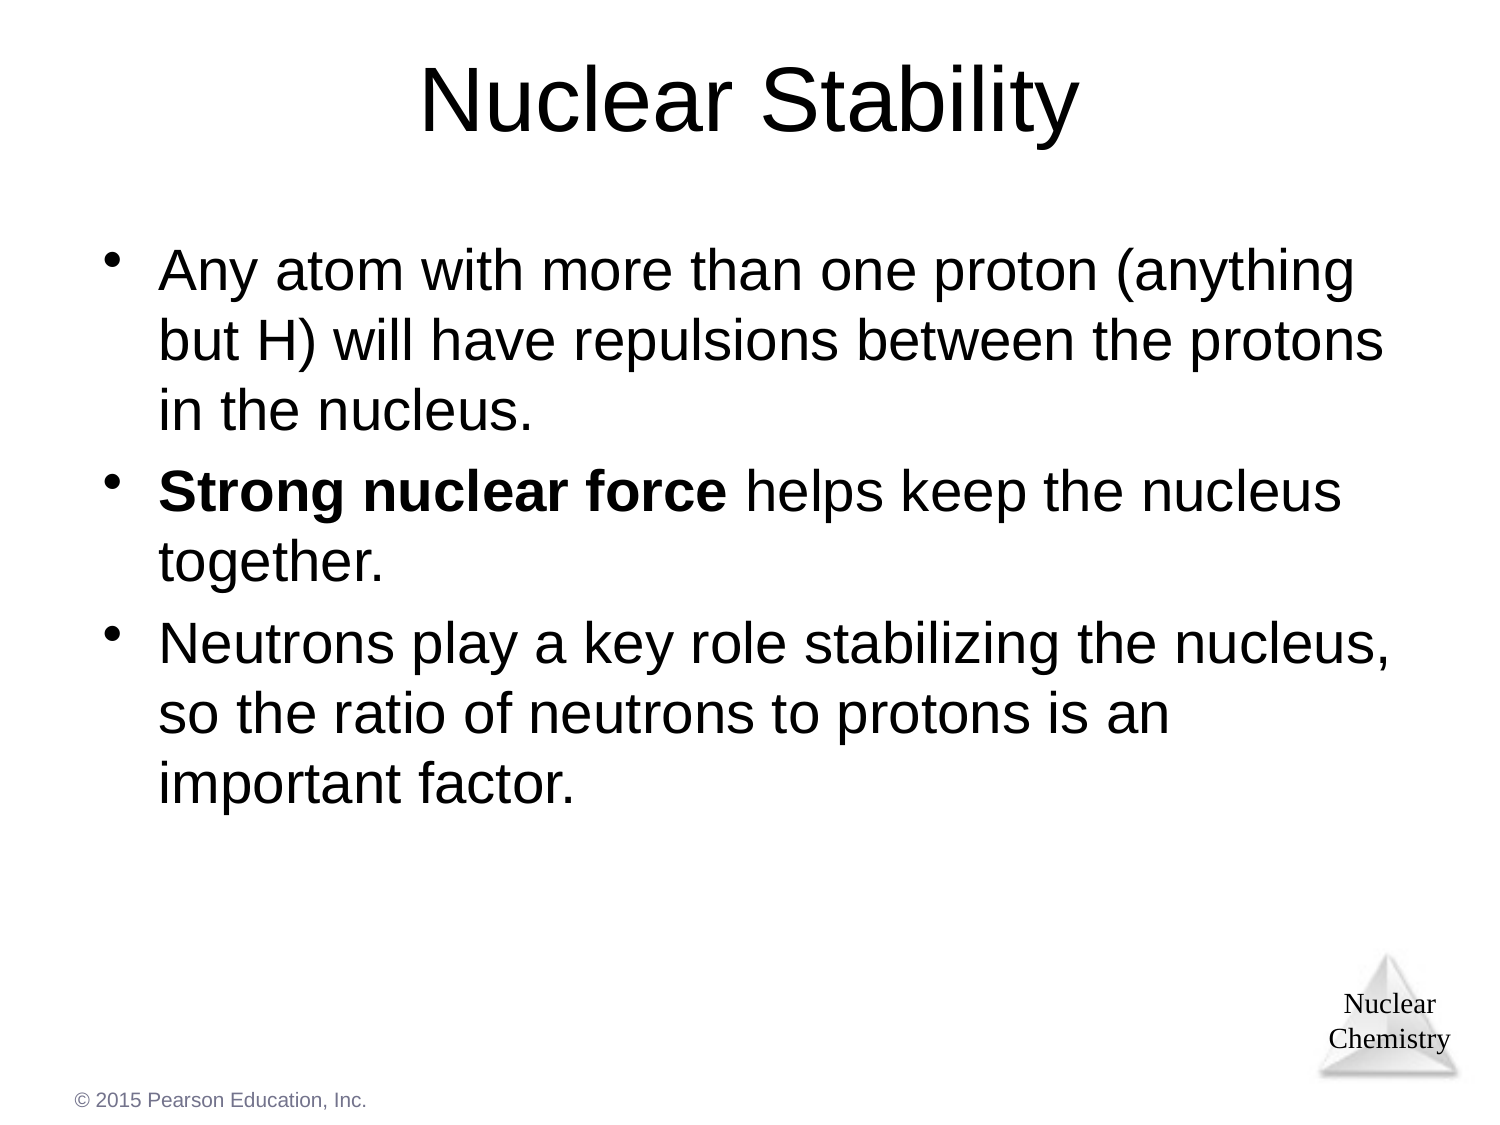

Nuclear Stability
Any atom with more than one proton (anything but H) will have repulsions between the protons in the nucleus.
Strong nuclear force helps keep the nucleus together.
Neutrons play a key role stabilizing the nucleus, so the ratio of neutrons to protons is an important factor.